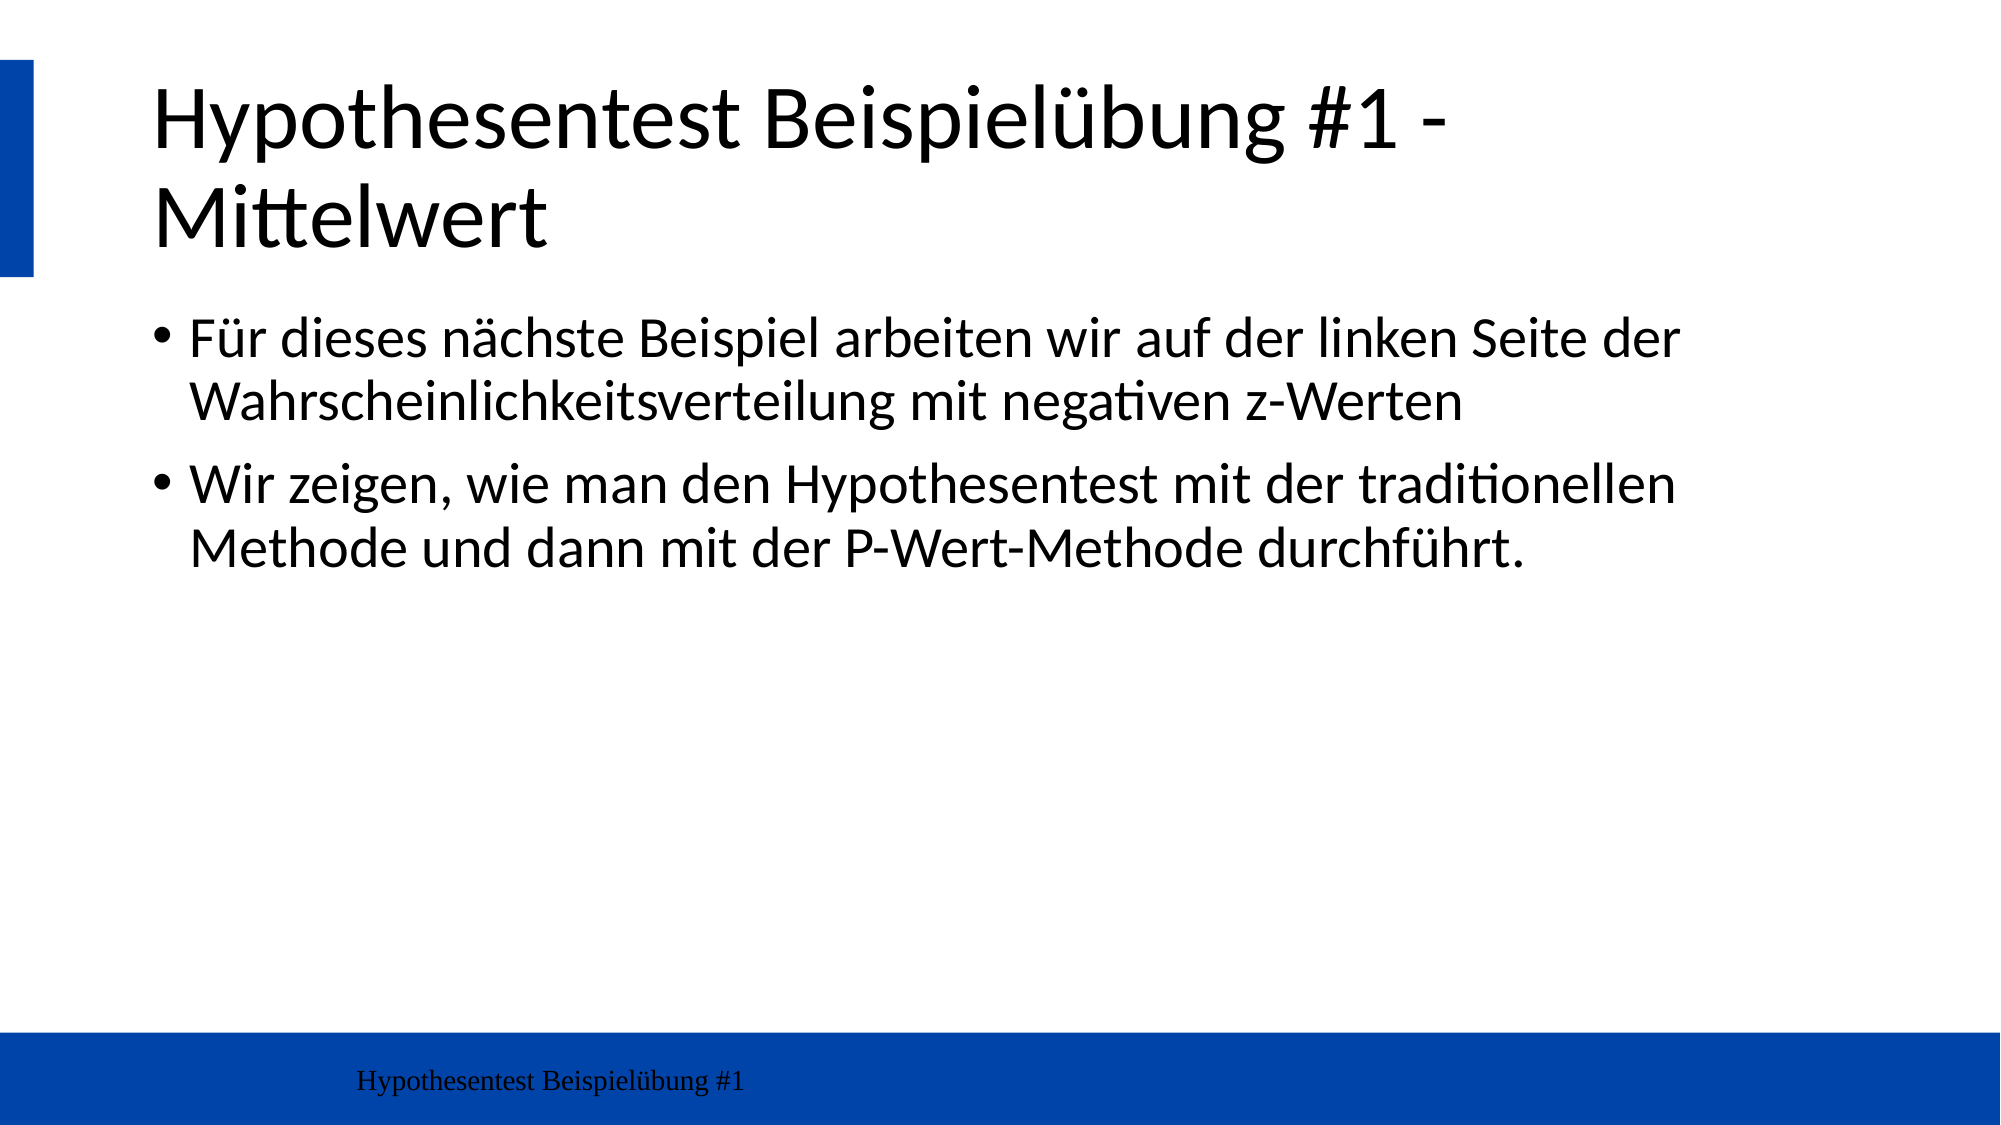

# Hypothesentest Beispielübung #1 - Mittelwert
Für dieses nächste Beispiel arbeiten wir auf der linken Seite der Wahrscheinlichkeitsverteilung mit negativen z-Werten
Wir zeigen, wie man den Hypothesentest mit der traditionellen Methode und dann mit der P-Wert-Methode durchführt.
Hypothesentest Beispielübung #1